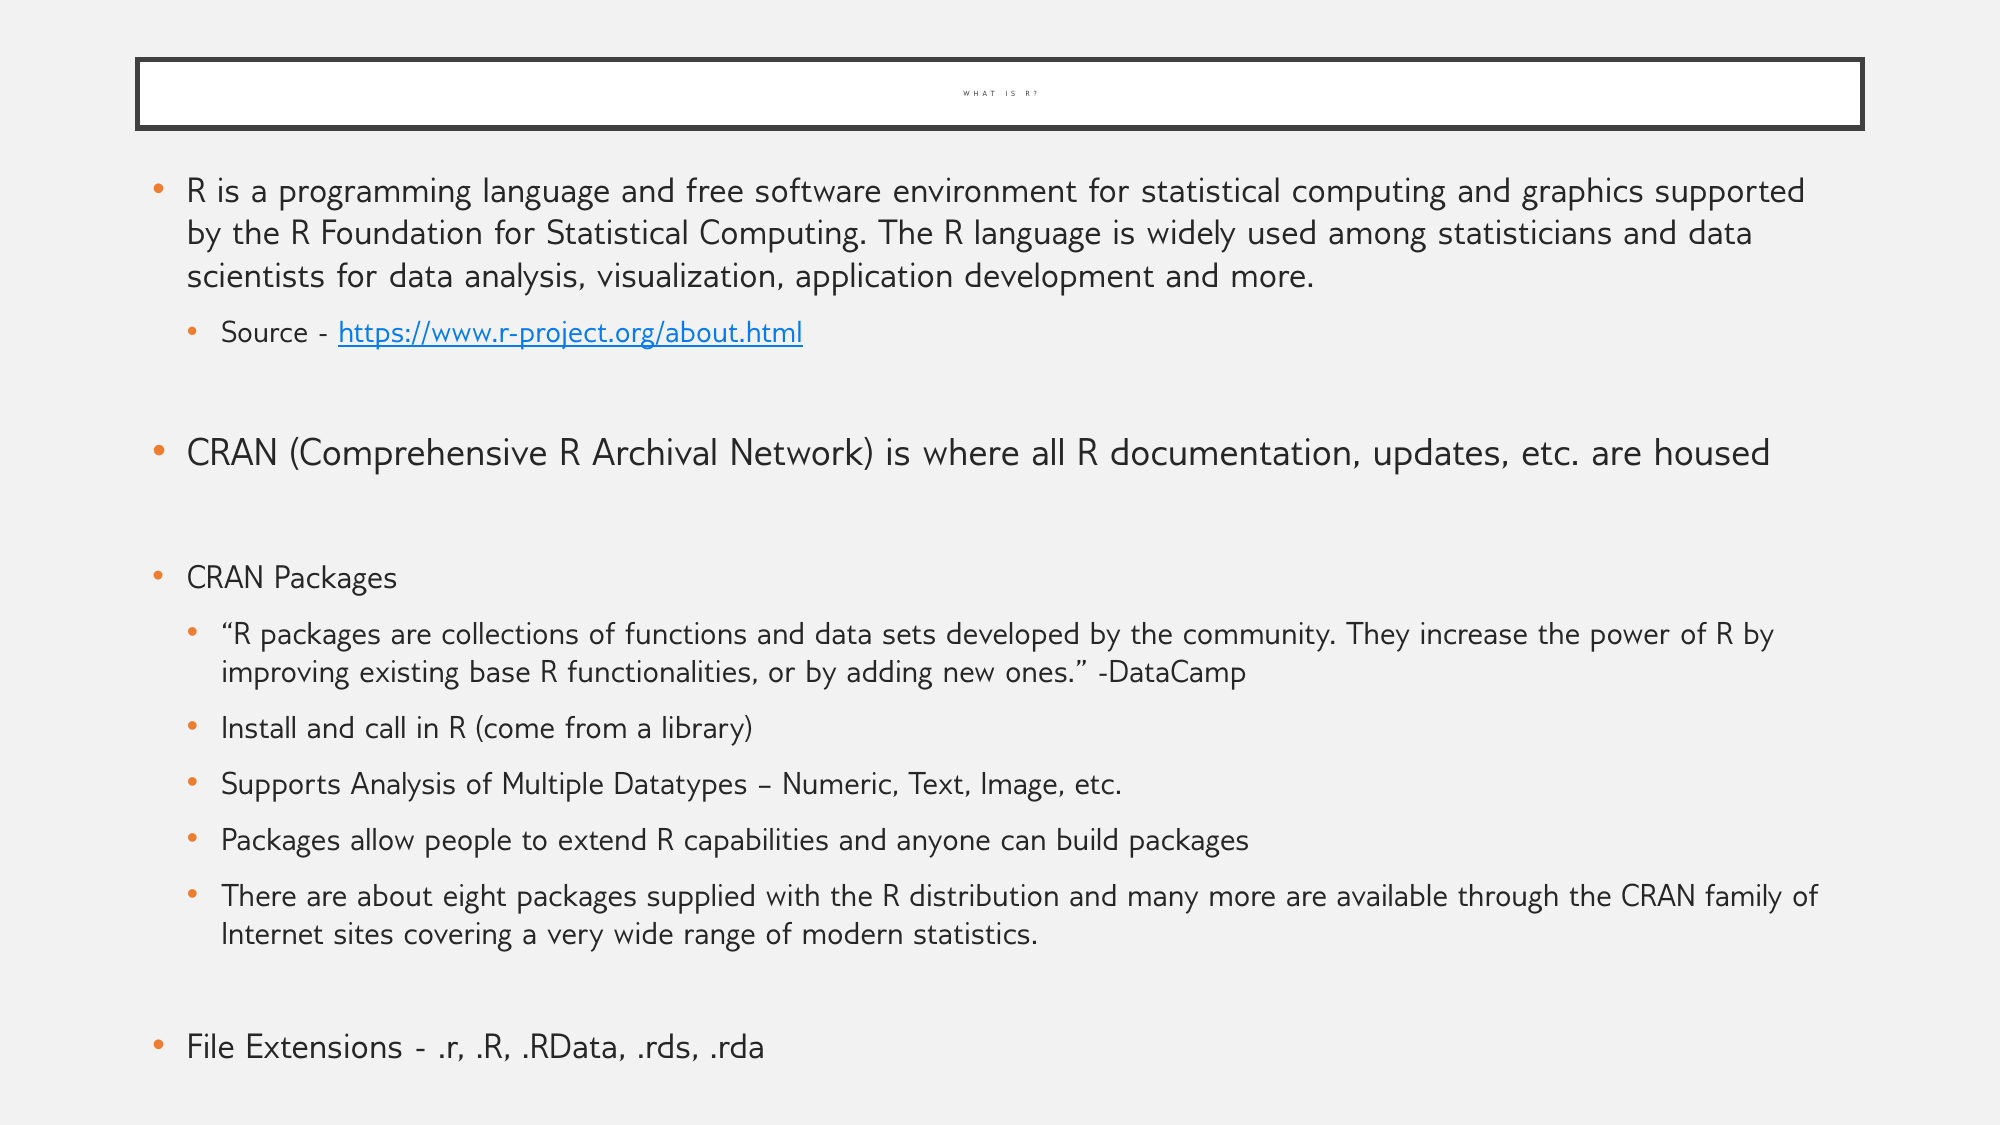

# What is R?
R is a programming language and free software environment for statistical computing and graphics supported by the R Foundation for Statistical Computing. The R language is widely used among statisticians and data scientists for data analysis, visualization, application development and more.
Source - https://www.r-project.org/about.html

CRAN (Comprehensive R Archival Network) is where all R documentation, updates, etc. are housed

CRAN Packages
“R packages are collections of functions and data sets developed by the community. They increase the power of R by improving existing base R functionalities, or by adding new ones.” -DataCamp
Install and call in R (come from a library)
Supports Analysis of Multiple Datatypes – Numeric, Text, Image, etc.
Packages allow people to extend R capabilities and anyone can build packages
There are about eight packages supplied with the R distribution and many more are available through the CRAN family of Internet sites covering a very wide range of modern statistics.

File Extensions - .r, .R, .RData, .rds, .rda